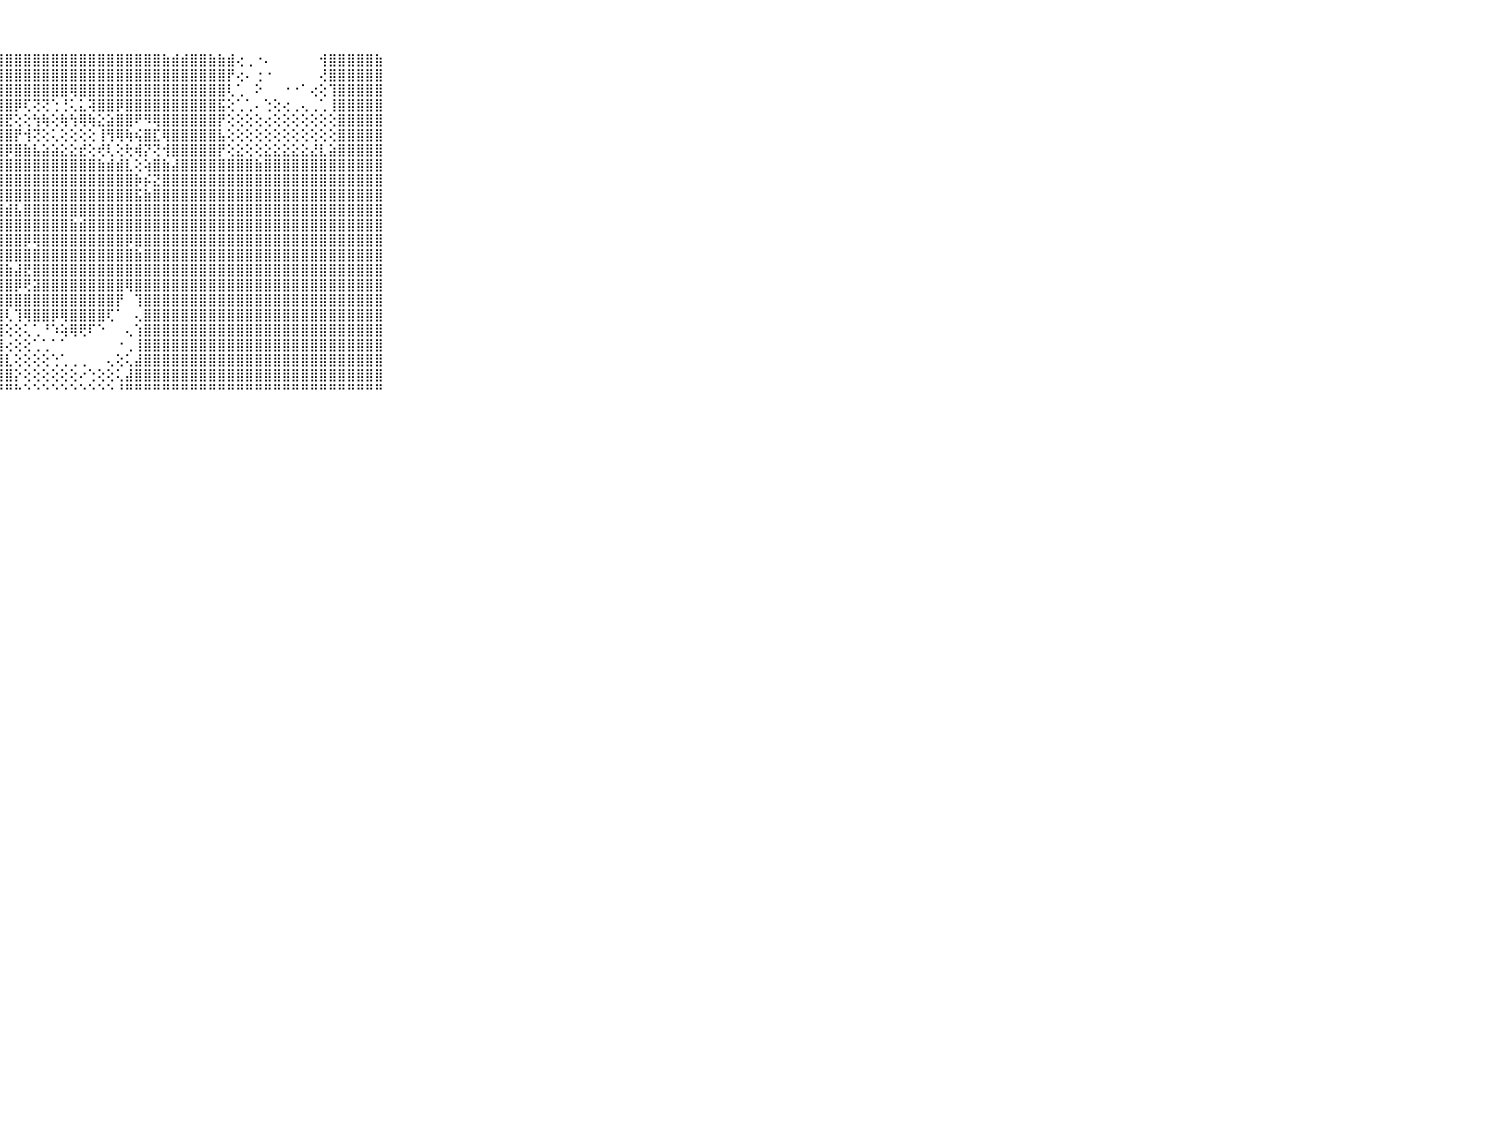

⠀⠀⠀⠀⠀⠀⠀⠀⠀⠀⠀⣾⣿⣿⣿⣿⣿⣿⣿⣿⣿⣿⣿⣿⣿⣿⣿⣿⣿⣿⣿⣿⣿⣿⣿⣿⣿⣿⣿⣿⣿⣿⣿⣿⣿⣷⣾⣾⣿⣿⣷⣷⣾⢔⢀⠐⠄⠀⠀⠀⠀⠀⢺⣿⣿⣿⣿⣿⣷⠀⠀⠀⠀⠀⠀⠀⠀⠀⠀⠀⠀
⠀⠀⠀⠀⠀⠀⠀⠀⠀⠀⠀⣿⣿⣿⣿⣿⣿⣿⣿⣿⣿⣿⣿⣿⣿⣿⣿⣿⣿⣿⣿⣿⣿⣿⣿⣿⣿⣿⣿⣿⣿⣿⣿⣿⣿⣿⣿⣿⣿⣿⣿⣿⡟⢔⠄⢐⠐⠀⠀⠀⠀⠀⢜⣿⣿⣿⣿⣿⣿⠀⠀⠀⠀⠀⠀⠀⠀⠀⠀⠀⠀
⠀⠀⠀⠀⠀⠀⠀⠀⠀⠀⠀⣿⣿⣿⣿⣿⣿⣿⣿⣿⣿⣿⣿⣿⣿⣿⣿⣿⣿⣿⣿⣿⣿⣿⣿⢿⣿⣿⣿⣿⣿⣿⣿⣿⣿⣿⣿⣿⣿⣿⣿⣿⢇⢁⠀⠕⠀⠀⠐⠐⠁⢔⢕⢹⣿⣿⣿⣿⣿⠀⠀⠀⠀⠀⠀⠀⠀⠀⠀⠀⠀
⠀⠀⠀⠀⠀⠀⠀⠀⠀⠀⠀⣿⣿⣿⣿⣿⣿⣿⣿⣿⣿⣿⣿⣿⣿⣿⣿⣿⣿⡿⢏⢝⢝⢑⢘⢅⣅⢽⣿⣿⡿⣿⣿⣿⣿⣿⣿⣿⣿⣿⣿⣯⢕⢁⢁⠄⢑⢕⢔⢀⢄⢀⢁⢸⣿⣿⣿⣿⣿⠀⠀⠀⠀⠀⠀⠀⠀⠀⠀⠀⠀
⠀⠀⠀⠀⠀⠀⠀⠀⠀⠀⠀⣿⣿⣿⣿⣿⣿⣿⣿⣿⣿⣿⣿⣿⣿⣿⣿⣿⣟⢕⢕⢳⢷⢕⢷⢳⢿⢷⣕⣵⣿⣿⠟⠻⢿⣿⣿⣿⣿⣿⣿⡟⢕⢕⢕⢕⢔⢕⢕⢕⢕⢕⢕⢕⣿⣿⣿⣿⣿⠀⠀⠀⠀⠀⠀⠀⠀⠀⠀⠀⠀
⠀⠀⠀⠀⠀⠀⠀⠀⠀⠀⠀⣿⣿⣿⣿⣿⣿⣿⣿⣿⣿⣿⣿⣿⣿⣿⣿⣿⣿⡟⢺⢝⢕⢅⢕⢕⢕⢕⢸⢻⢿⢷⢮⣿⣏⢿⣿⣿⣿⣿⣿⣧⢕⢕⢕⢕⢕⢕⢕⢕⢕⢕⢕⢕⣿⣿⣿⣿⣿⠀⠀⠀⠀⠀⠀⠀⠀⠀⠀⠀⠀
⠀⠀⠀⠀⠀⠀⠀⠀⠀⠀⠀⣿⣿⣿⣿⣿⣿⣿⣿⣿⣿⣿⣿⣿⣿⣿⣿⣿⡿⣿⣷⣧⣵⣵⣕⣕⣞⢕⢞⢇⢕⢗⢾⡝⢝⢺⣿⣿⣿⣿⣿⡟⢕⣕⢕⢕⣕⣕⣕⣕⣕⣜⣇⣵⣿⣿⣿⣿⣿⠀⠀⠀⠀⠀⠀⠀⠀⠀⠀⠀⠀
⠀⠀⠀⠀⠀⠀⠀⠀⠀⠀⠀⣿⣿⣿⣿⣿⣿⣿⣿⣿⣿⣿⣿⣿⣿⣿⣿⣿⣿⣿⣿⣿⣿⣿⣿⣿⣿⣿⣷⣾⣾⣇⢕⢵⣿⣷⣼⣿⣿⣿⣿⣿⣿⣿⣿⣷⣿⣿⣿⣿⣿⣿⣿⣿⣿⣿⣿⣿⣿⠀⠀⠀⠀⠀⠀⠀⠀⠀⠀⠀⠀
⠀⠀⠀⠀⠀⠀⠀⠀⠀⠀⠀⣿⣿⣿⣿⣿⣿⣿⣿⣿⣿⣿⣿⣿⣿⣿⣿⣿⣿⣿⣿⣿⣿⣿⣿⣿⣿⣿⣿⣿⣿⣿⡷⡮⣝⣿⣿⣿⣿⣿⣿⣿⣿⣿⣿⣿⣿⣿⣿⣿⣿⣿⣿⣿⣿⣿⣿⣿⣿⠀⠀⠀⠀⠀⠀⠀⠀⠀⠀⠀⠀
⠀⠀⠀⠀⠀⠀⠀⠀⠀⠀⠀⣿⣿⣿⣿⣿⣿⣿⣿⣿⣿⣿⣿⣿⣿⣿⣿⣿⣿⣿⣿⣿⣿⣿⣿⣿⣿⣿⣿⣿⣿⣿⣯⣷⣿⣿⣿⣿⣿⣿⣿⣿⣿⣿⣿⣿⣿⣿⣿⣿⣿⣿⣿⣿⣿⣿⣿⣿⣿⠀⠀⠀⠀⠀⠀⠀⠀⠀⠀⠀⠀
⠀⠀⠀⠀⠀⠀⠀⠀⠀⠀⠀⣿⣿⣿⣿⣿⣿⣿⣿⣿⣿⣿⣿⣿⣿⣿⣿⣿⣾⣧⣿⣿⣿⣿⣿⣿⣿⣿⣿⣿⣿⣿⣿⣿⣿⣿⣿⣿⣿⣿⣿⣿⣿⣿⣿⣿⣿⣿⣿⣿⣿⣿⣿⣿⣿⣿⣿⣿⣿⠀⠀⠀⠀⠀⠀⠀⠀⠀⠀⠀⠀
⠀⠀⠀⠀⠀⠀⠀⠀⠀⠀⠀⣿⣿⣿⣿⣿⣿⣿⣿⣿⣿⣿⣿⣿⣿⣿⣿⣿⣿⣿⣿⣿⣿⣿⣿⣷⣾⣿⣿⣿⣿⣿⣿⣿⣿⣿⣿⣿⣿⣿⣿⣿⣿⣿⣿⣿⣿⣿⣿⣿⣿⣿⣿⣿⣿⣿⣿⣿⣿⠀⠀⠀⠀⠀⠀⠀⠀⠀⠀⠀⠀
⠀⠀⠀⠀⠀⠀⠀⠀⠀⠀⠀⣿⣿⣿⣿⣿⣿⣿⣿⣿⣿⣿⣿⣿⣿⣿⣿⣿⣿⣿⡿⢿⣿⣿⣿⣿⣿⣿⣿⣿⣿⡿⣿⣿⣿⣿⣿⣿⣿⣿⣿⣿⣿⣿⣿⣿⣿⣿⣿⣿⣿⣿⣿⣿⣿⣿⣿⣿⣿⠀⠀⠀⠀⠀⠀⠀⠀⠀⠀⠀⠀
⠀⠀⠀⠀⠀⠀⠀⠀⠀⠀⠀⣿⣿⣿⣿⣿⣿⣿⣿⣿⣿⣿⣿⣿⣿⣿⣿⣿⣿⣿⣿⣿⣿⣿⣿⣿⣿⣿⣿⣿⣿⣿⣷⣿⣿⣿⣿⣿⣿⣿⣿⣿⣿⣿⣿⣿⣿⣿⣿⣿⣿⣿⣿⣿⣿⣿⣿⣿⣿⠀⠀⠀⠀⠀⠀⠀⠀⠀⠀⠀⠀
⠀⠀⠀⠀⠀⠀⠀⠀⠀⠀⠀⣿⣿⣿⣿⣿⣿⣿⣿⣿⣿⣿⣿⣿⣿⣿⣿⣿⣷⣼⣟⣿⣿⣿⣿⣿⣿⣿⣿⣿⣿⣿⣿⣿⣿⣿⣿⣿⣿⣿⣿⣿⣿⣿⣿⣿⣿⣿⣿⣿⣿⣿⣿⣿⣿⣿⣿⣿⣿⠀⠀⠀⠀⠀⠀⠀⠀⠀⠀⠀⠀
⠀⠀⠀⠀⠀⠀⠀⠀⠀⠀⠀⣿⣿⣿⣿⣿⣿⣿⣿⣿⣿⣿⣿⣿⣿⣿⣿⣿⣿⡿⢟⣽⣿⣿⣿⣿⣿⣿⣿⣿⣿⢿⣿⣿⣿⣿⣿⣿⣿⣿⣿⣿⣿⣿⣿⣿⣿⣿⣿⣿⣿⣿⣿⣿⣿⣿⣿⣿⣿⠀⠀⠀⠀⠀⠀⠀⠀⠀⠀⠀⠀
⠀⠀⠀⠀⠀⠀⠀⠀⠀⠀⠀⣿⣿⣿⣿⣿⣿⣿⣿⣿⣿⣿⣿⣿⣿⣿⣿⣿⣿⣿⣿⣿⣿⣿⣿⣿⣿⣿⣿⣿⡟⠀⢹⣿⣿⣿⣿⣿⣿⣿⣿⣿⣿⣿⣿⣿⣿⣿⣿⣿⣿⣿⣿⣿⣿⣿⣿⣿⣿⠀⠀⠀⠀⠀⠀⠀⠀⠀⠀⠀⠀
⠀⠀⠀⠀⠀⠀⠀⠀⠀⠀⠀⣿⣿⣿⣿⣿⣿⣿⣿⣿⣿⣿⣿⣿⣿⣿⣿⣿⢇⢹⢿⣿⣿⡿⢿⣿⣿⣿⣿⢏⠁⠀⢄⣿⣿⣿⣿⣿⣿⣿⣿⣿⣿⣿⣿⣿⣿⣿⣿⣿⣿⣿⣿⣿⣿⣿⣿⣿⣿⠀⠀⠀⠀⠀⠀⠀⠀⠀⠀⠀⠀
⠀⠀⠀⠀⠀⠀⠀⠀⠀⠀⠀⣿⣿⣿⣿⣿⣿⣿⣿⣿⣿⣿⣿⣿⣿⣿⣿⣿⢕⢕⢅⢁⠘⠱⢵⢿⢟⠏⠑⠀⠀⢄⢱⣿⣿⣿⣿⣿⣿⣿⣿⣿⣿⣿⣿⣿⣿⣿⣿⣿⣿⣿⣿⣿⣿⣿⣿⣿⣿⠀⠀⠀⠀⠀⠀⠀⠀⠀⠀⠀⠀
⠀⠀⠀⠀⠀⠀⠀⠀⠀⠀⠀⣿⣿⣿⣿⣿⣿⣿⣿⣿⣿⣿⣿⣿⣿⣿⣿⣿⢔⢕⢕⢁⢁⠁⠁⠀⠀⠀⠀⠀⠐⢀⢸⣿⣿⣿⣿⣿⣿⣿⣿⣿⣿⣿⣿⣿⣿⣿⣿⣿⣿⣿⣿⣿⣿⣿⣿⣿⣿⠀⠀⠀⠀⠀⠀⠀⠀⠀⠀⠀⠀
⠀⠀⠀⠀⠀⠀⠀⠀⠀⠀⠀⣿⣿⣿⣿⣿⣿⣿⣿⣿⣿⣿⣿⣿⣿⣿⣿⣿⣇⢕⢕⢕⢕⢑⢁⢀⢀⠀⠀⢄⢕⢅⣼⣿⣿⣿⣿⣿⣿⣿⣿⣿⣿⣿⣿⣿⣿⣿⣿⣿⣿⣿⣿⣿⣿⣿⣿⣿⣿⠀⠀⠀⠀⠀⠀⠀⠀⠀⠀⠀⠀
⠀⠀⠀⠀⠀⠀⠀⠀⠀⠀⠀⣿⣿⣿⣿⣿⣿⣿⣿⣿⣿⣿⣿⣿⣿⣿⣿⣿⣿⡕⢕⢕⢕⢕⢕⢕⠔⢑⢕⢕⢅⣼⣿⣿⣿⣿⣿⣿⣿⣿⣿⣿⣿⣿⣿⣿⣿⣿⣿⣿⣿⣿⣿⣿⣿⣿⣿⣿⣿⠀⠀⠀⠀⠀⠀⠀⠀⠀⠀⠀⠀
⠀⠀⠀⠀⠀⠀⠀⠀⠀⠀⠀⠛⠛⠛⠛⠛⠛⠛⠛⠛⠛⠛⠛⠛⠛⠛⠛⠛⠛⠓⠑⠑⠑⠑⠑⠑⠑⠑⠑⠑⠘⠛⠛⠛⠛⠛⠛⠛⠛⠛⠛⠛⠛⠛⠛⠛⠛⠛⠛⠛⠛⠛⠛⠛⠛⠛⠛⠛⠛⠀⠀⠀⠀⠀⠀⠀⠀⠀⠀⠀⠀